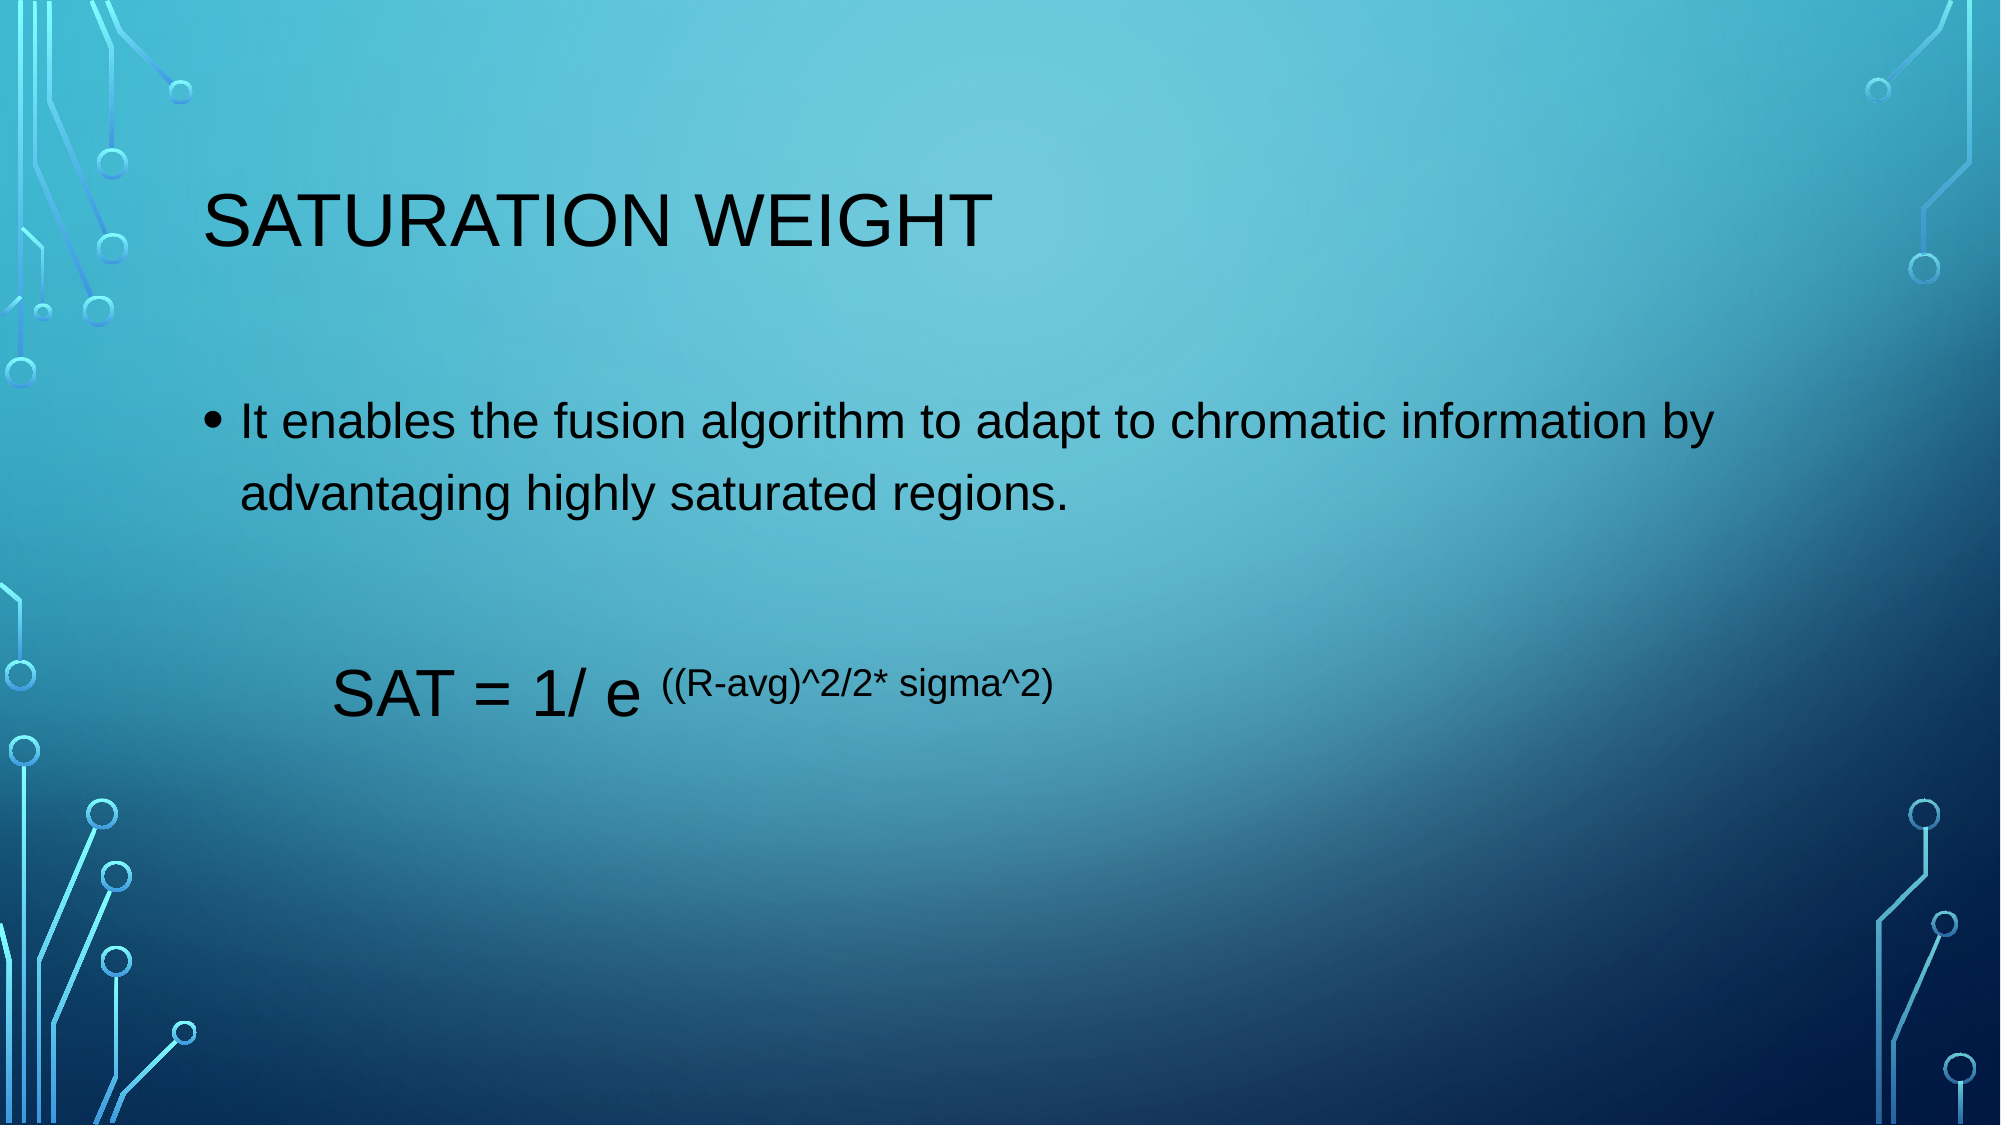

# SATURATION WEIGHT
It enables the fusion algorithm to adapt to chromatic information by advantaging highly saturated regions.

       SAT = 1/ e ((R-avg)^2/2* sigma^2)